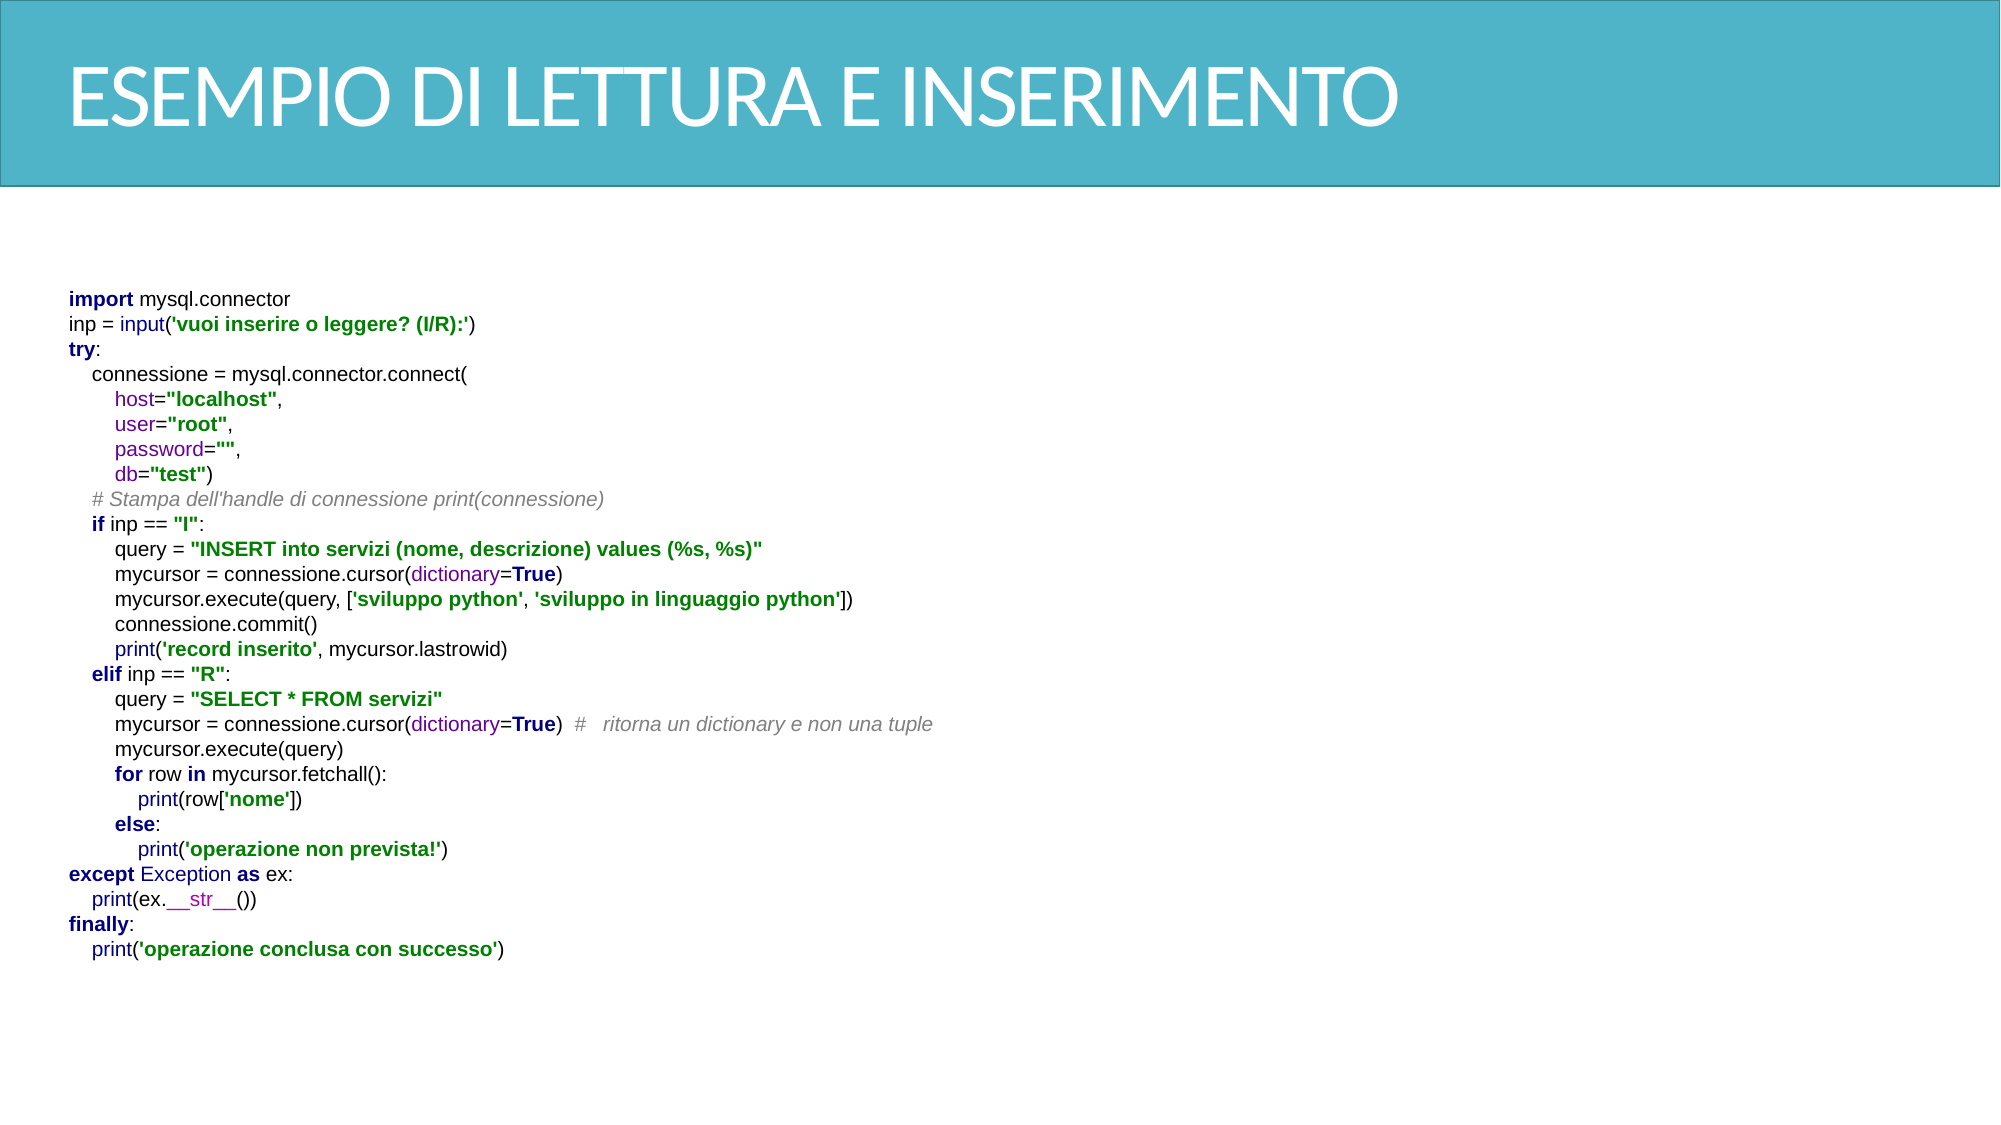

# ESEMPIO DI LETTURA E INSERIMENTO
import mysql.connector
inp = input('vuoi inserire o leggere? (I/R):')
try:
    connessione = mysql.connector.connect(
        host="localhost",
        user="root",
        password="",
        db="test")
    # Stampa dell'handle di connessione print(connessione)
    if inp == "I":
        query = "INSERT into servizi (nome, descrizione) values (%s, %s)"
        mycursor = connessione.cursor(dictionary=True)
        mycursor.execute(query, ['sviluppo python', 'sviluppo in linguaggio python'])
        connessione.commit()
        print('record inserito', mycursor.lastrowid)
    elif inp == "R":
        query = "SELECT * FROM servizi"
        mycursor = connessione.cursor(dictionary=True)  #   ritorna un dictionary e non una tuple
        mycursor.execute(query)
        for row in mycursor.fetchall():
            print(row['nome'])
        else:
            print('operazione non prevista!')
except Exception as ex:
    print(ex.__str__())
finally:
    print('operazione conclusa con successo')